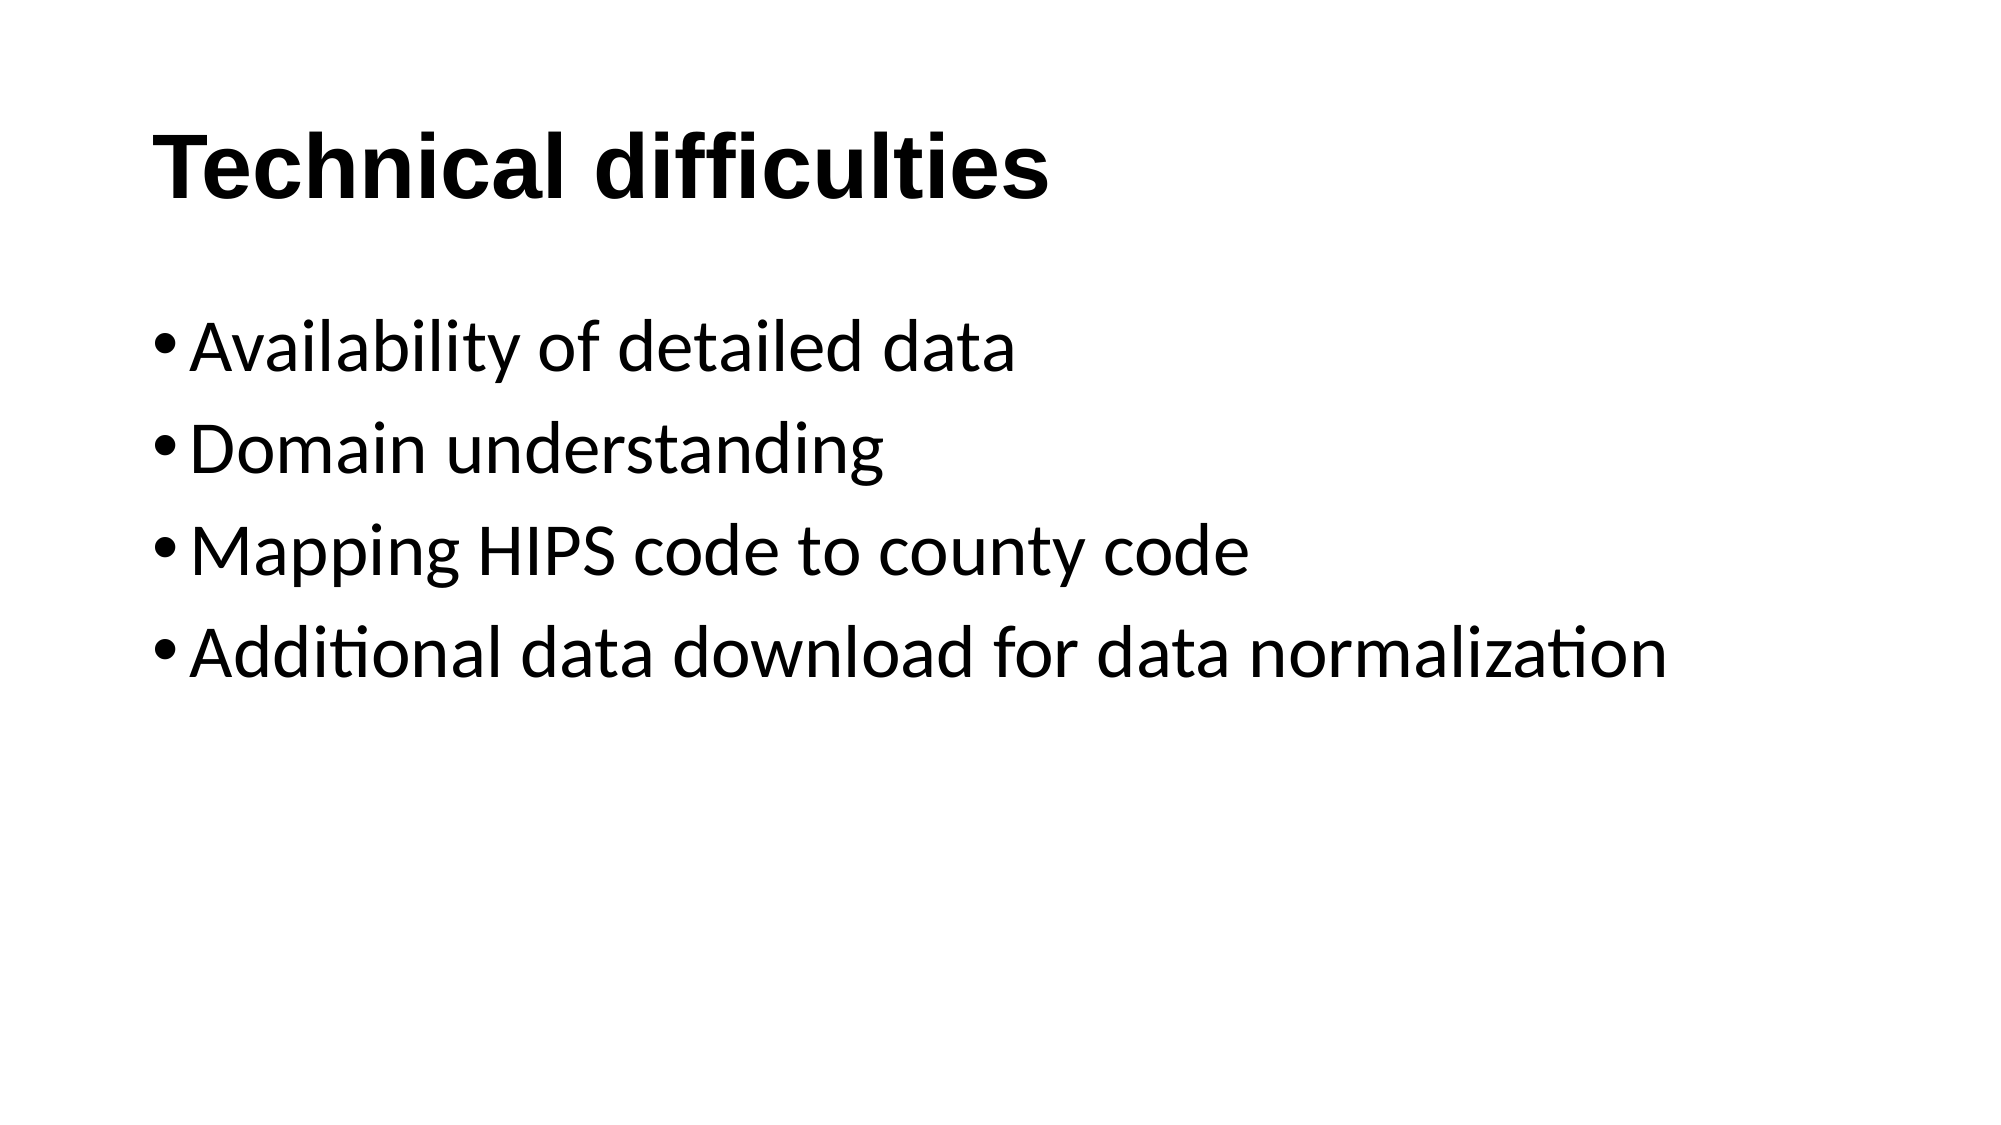

# Technical difficulties
Availability of detailed data
Domain understanding
Mapping HIPS code to county code
Additional data download for data normalization